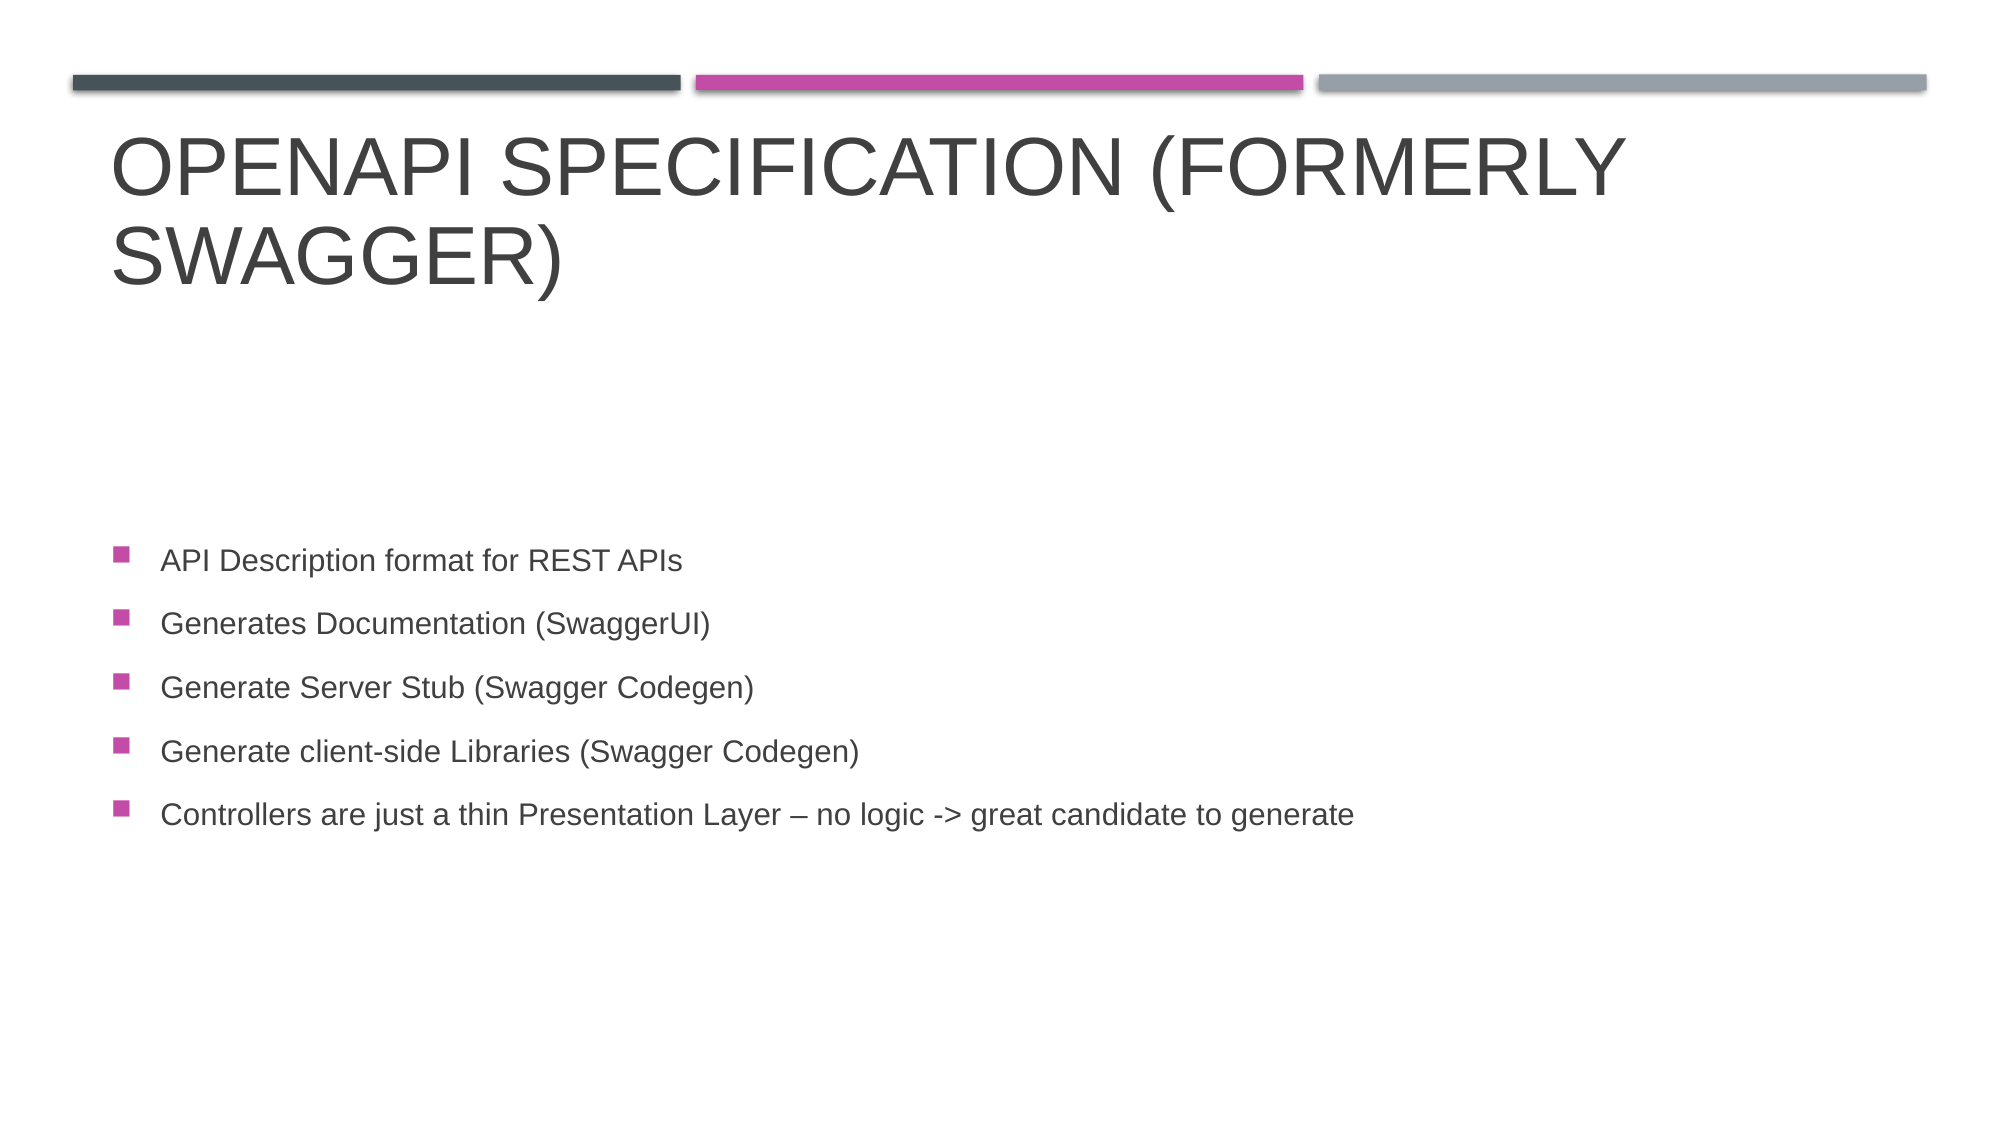

# Openapi specification (formerly swagger)
API Description format for REST APIs
Generates Documentation (SwaggerUI)
Generate Server Stub (Swagger Codegen)
Generate client-side Libraries (Swagger Codegen)
Controllers are just a thin Presentation Layer – no logic -> great candidate to generate